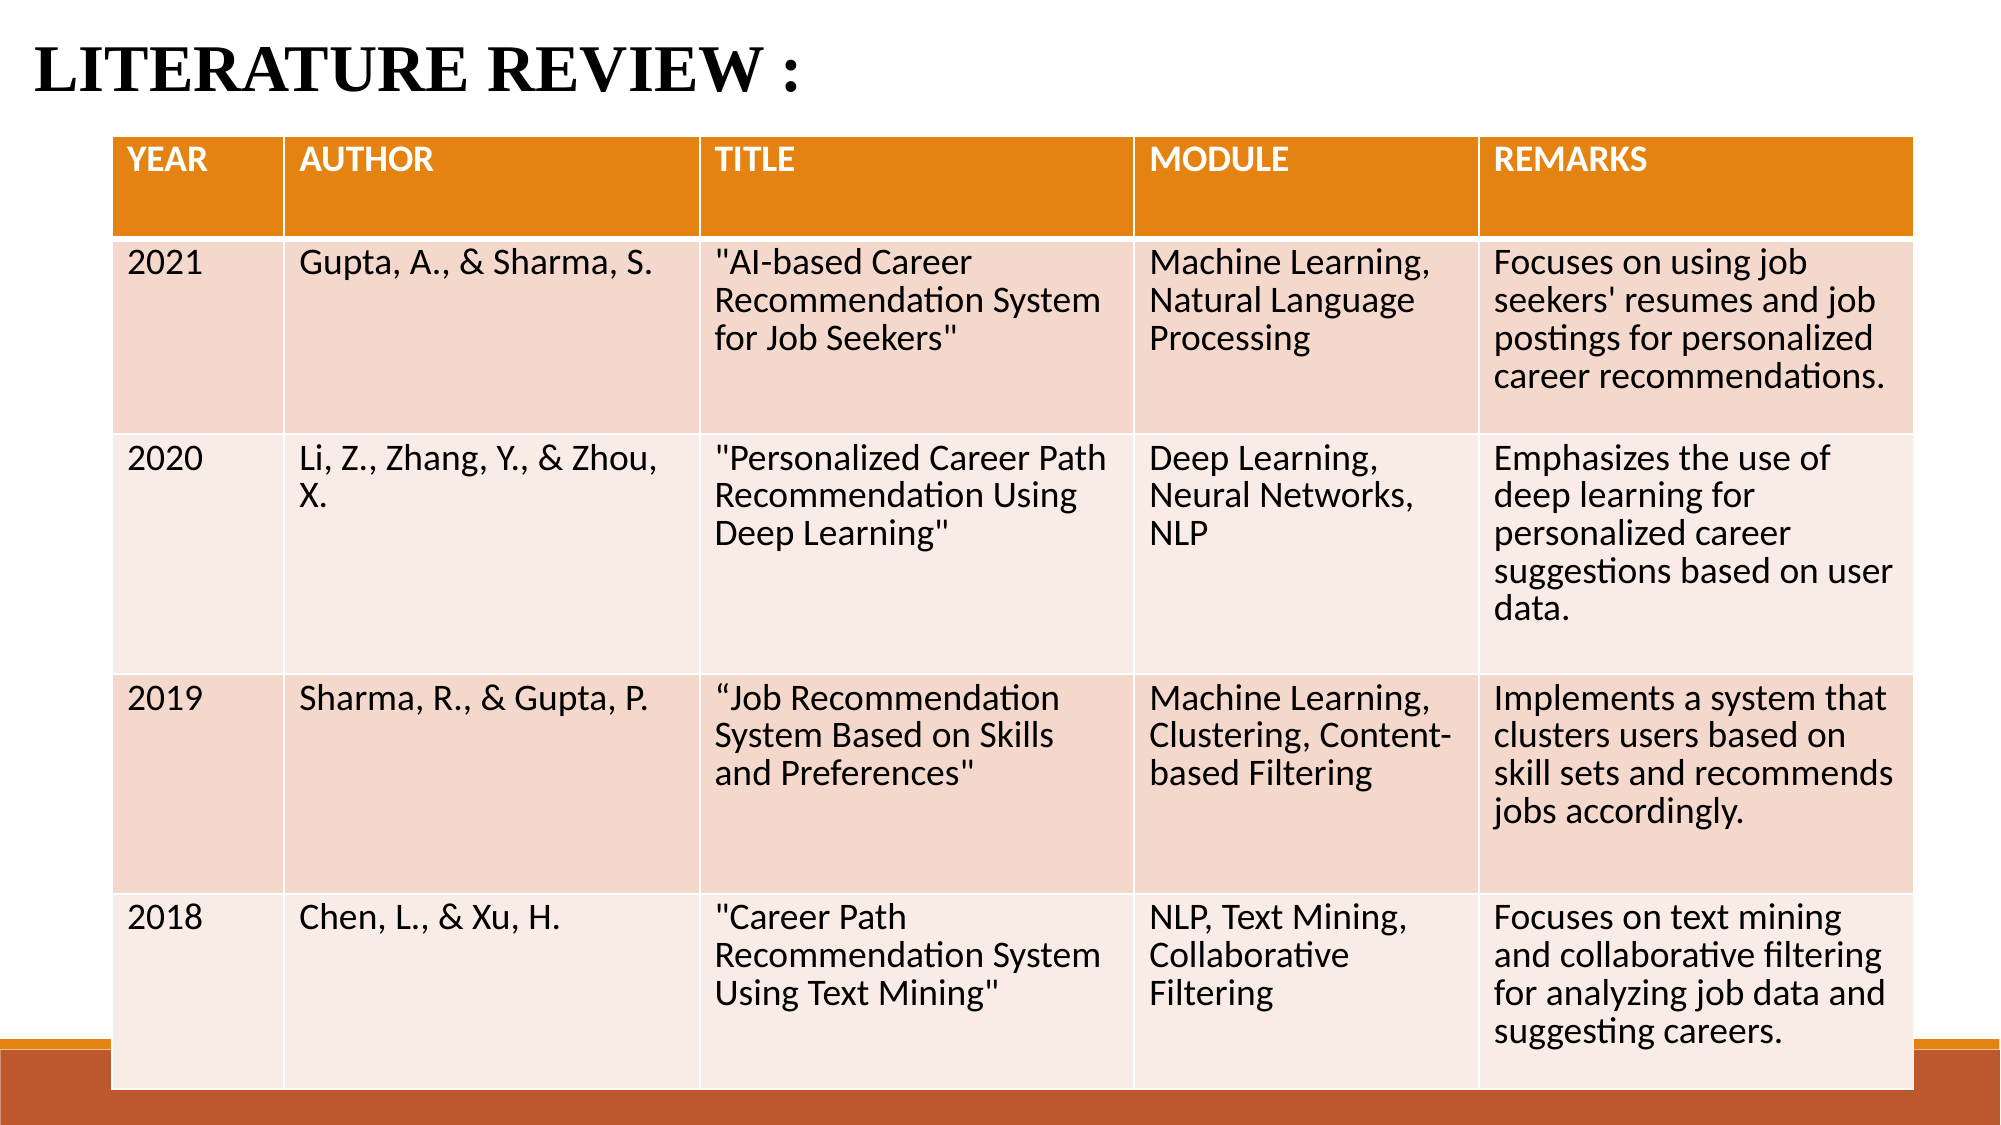

LITERATURE REVIEW :
| YEAR | AUTHOR | TITLE | MODULE | REMARKS |
| --- | --- | --- | --- | --- |
| 2021 | Gupta, A., & Sharma, S. | "AI-based Career Recommendation System for Job Seekers" | Machine Learning, Natural Language Processing | Focuses on using job seekers' resumes and job postings for personalized career recommendations. |
| 2020 | Li, Z., Zhang, Y., & Zhou, X. | "Personalized Career Path Recommendation Using Deep Learning" | Deep Learning, Neural Networks, NLP | Emphasizes the use of deep learning for personalized career suggestions based on user data. |
| 2019 | Sharma, R., & Gupta, P. | “Job Recommendation System Based on Skills and Preferences" | Machine Learning, Clustering, Content-based Filtering | Implements a system that clusters users based on skill sets and recommends jobs accordingly. |
| 2018 | Chen, L., & Xu, H. | "Career Path Recommendation System Using Text Mining" | NLP, Text Mining, Collaborative Filtering | Focuses on text mining and collaborative filtering for analyzing job data and suggesting careers. |